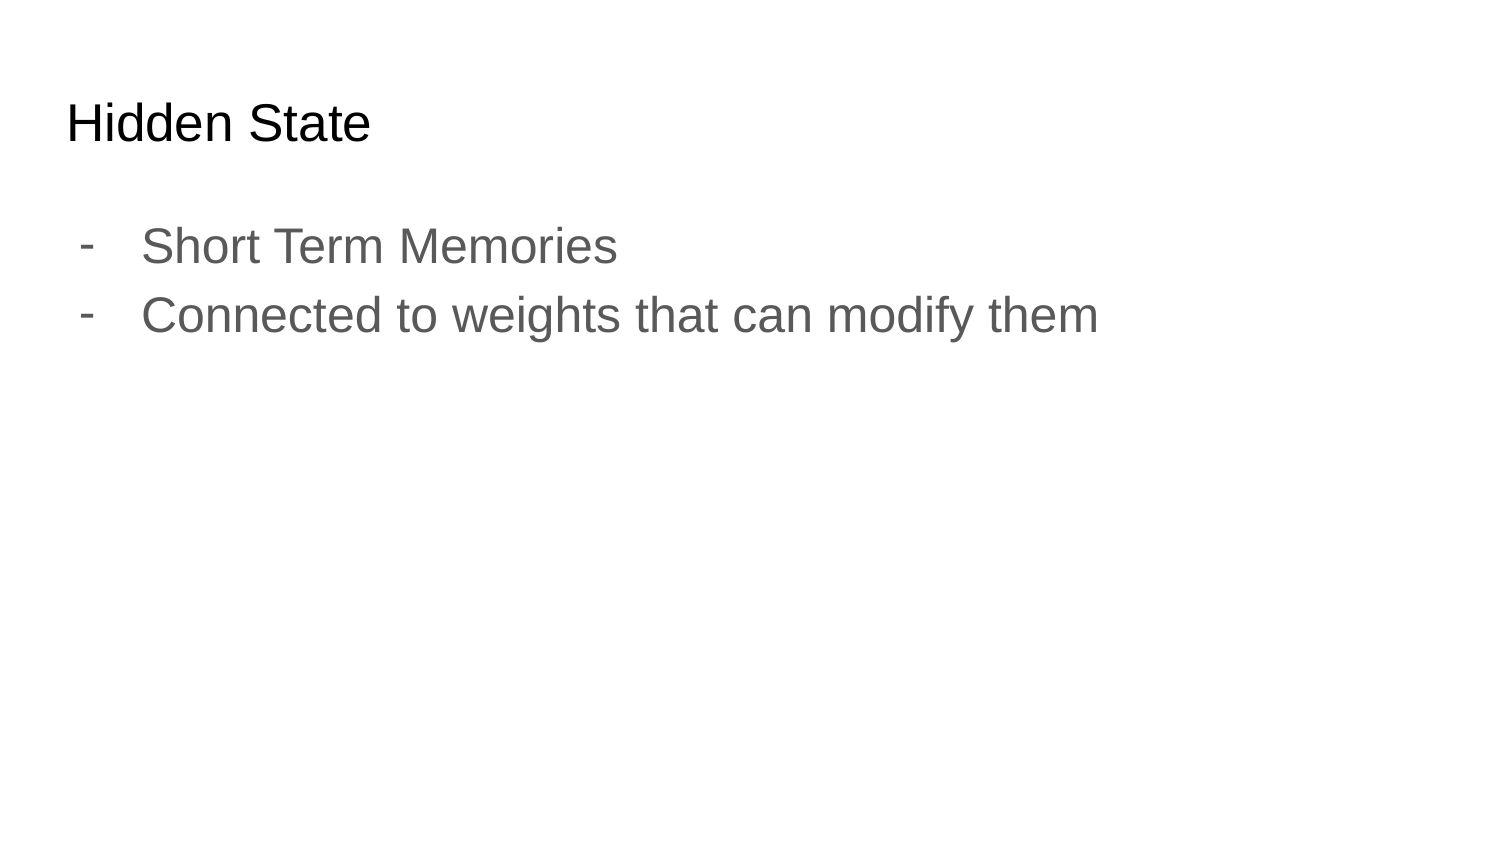

# Hidden State
Short Term Memories
Connected to weights that can modify them